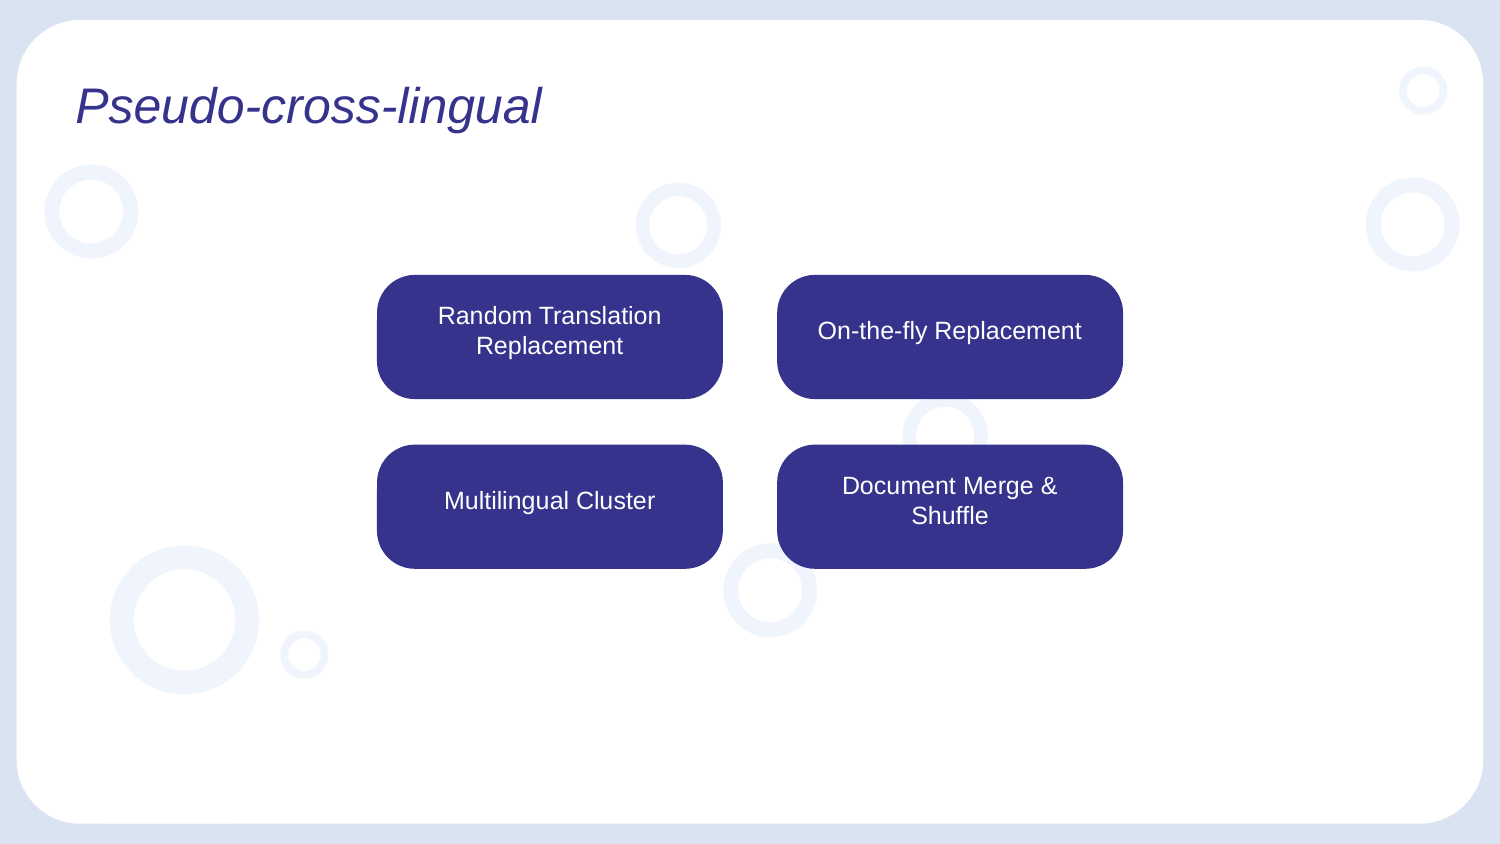

# Pseudo-cross-lingual

Random Translation Replacement
On-the-fly Replacement
Multilingual Cluster
Document Merge & Shuffle